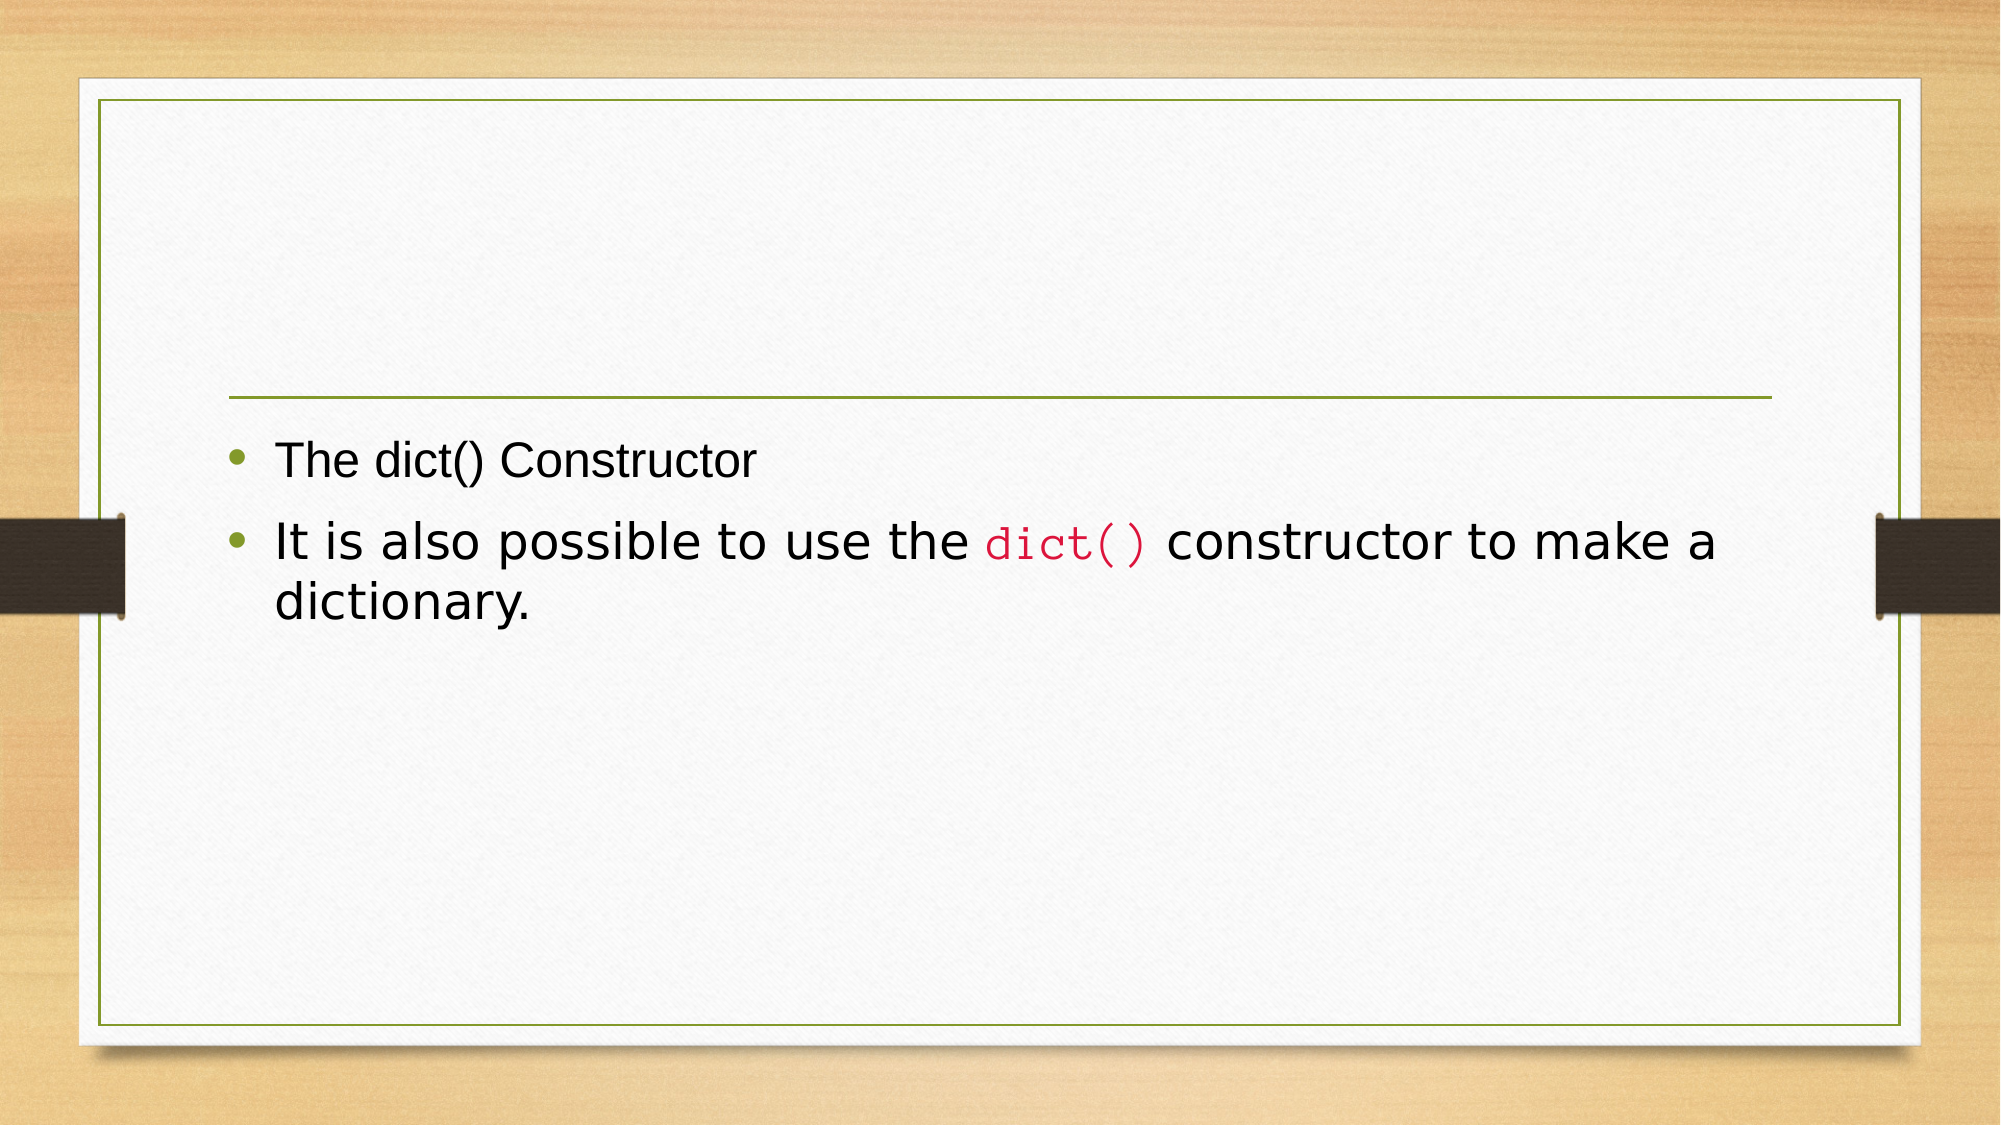

#
The dict() Constructor
It is also possible to use the dict() constructor to make a dictionary.